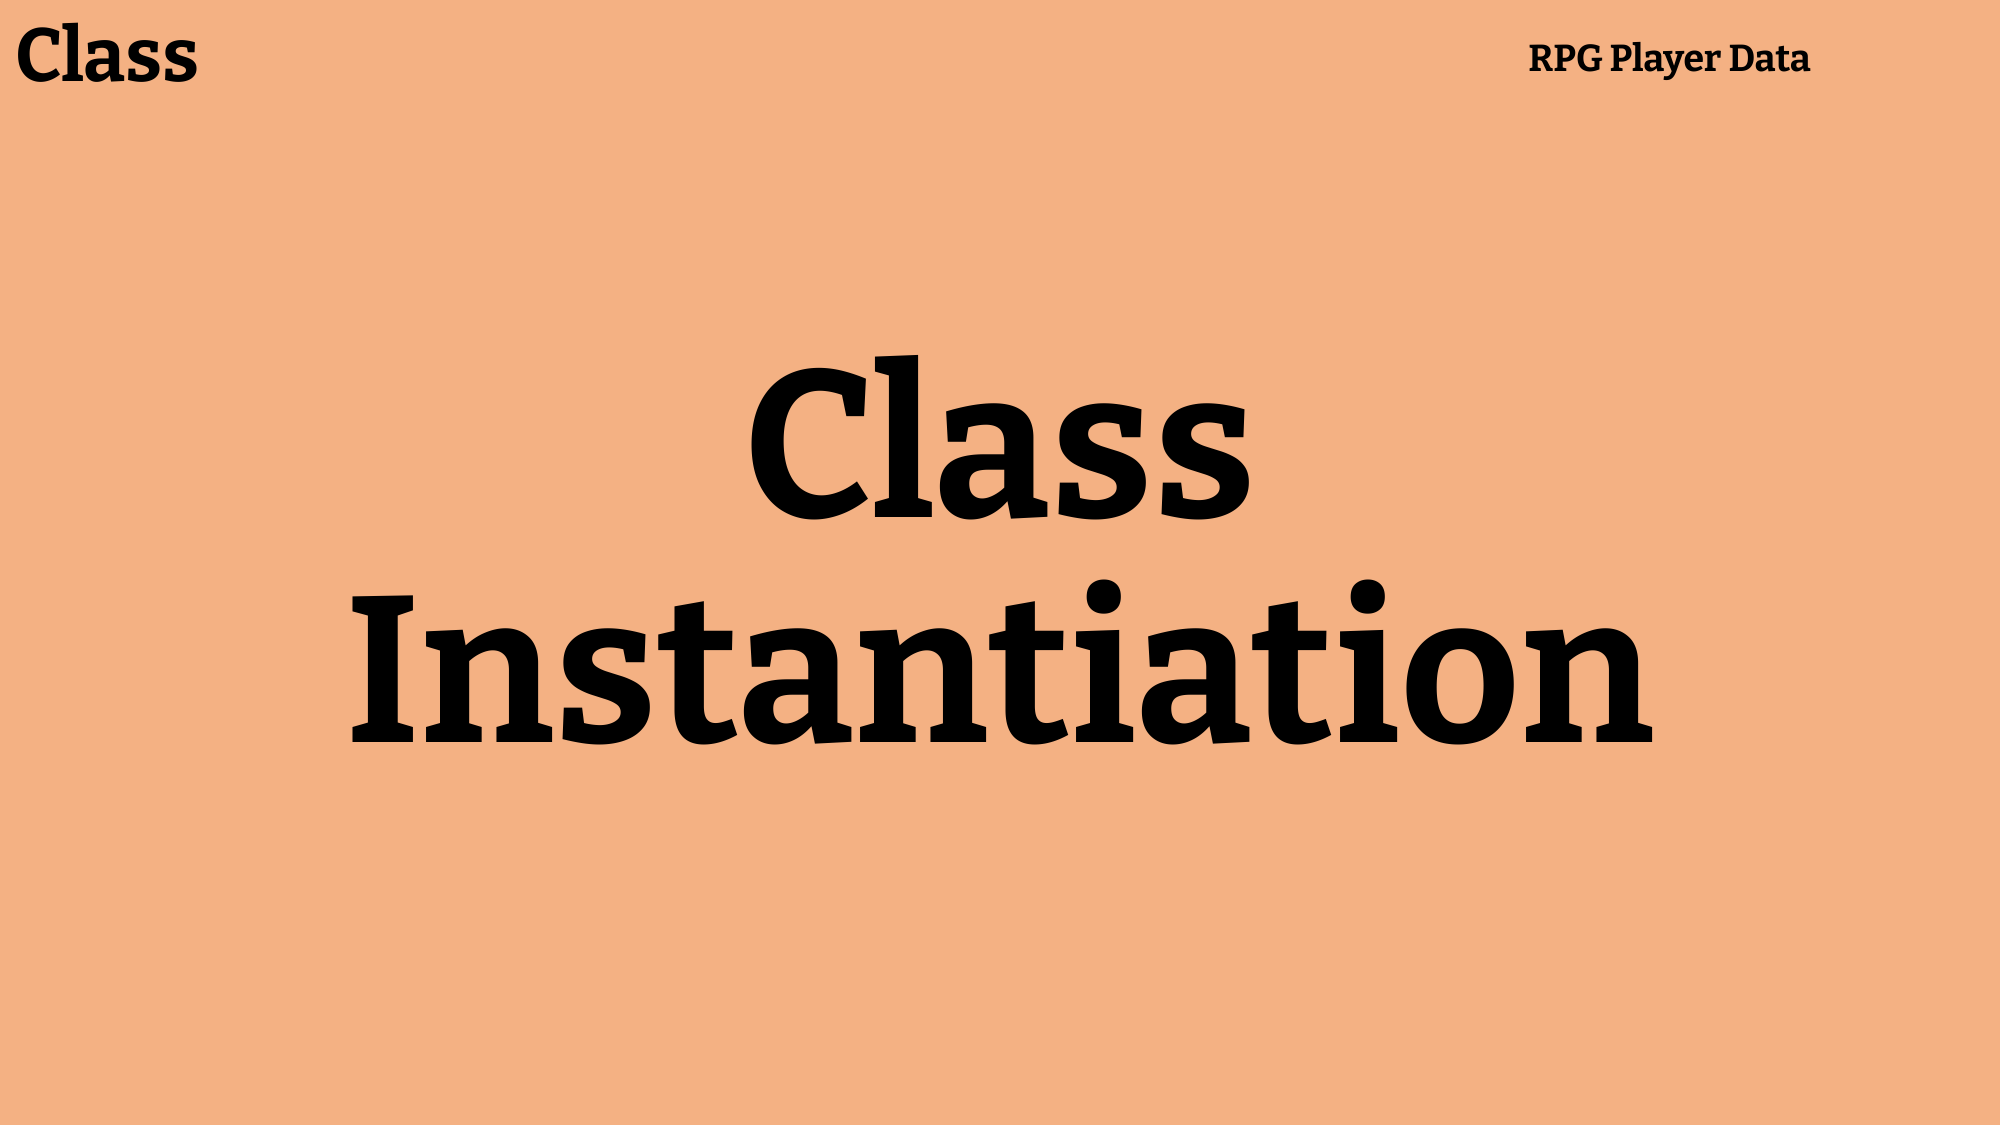

# Class
RPG Player Data
Class Instantiation